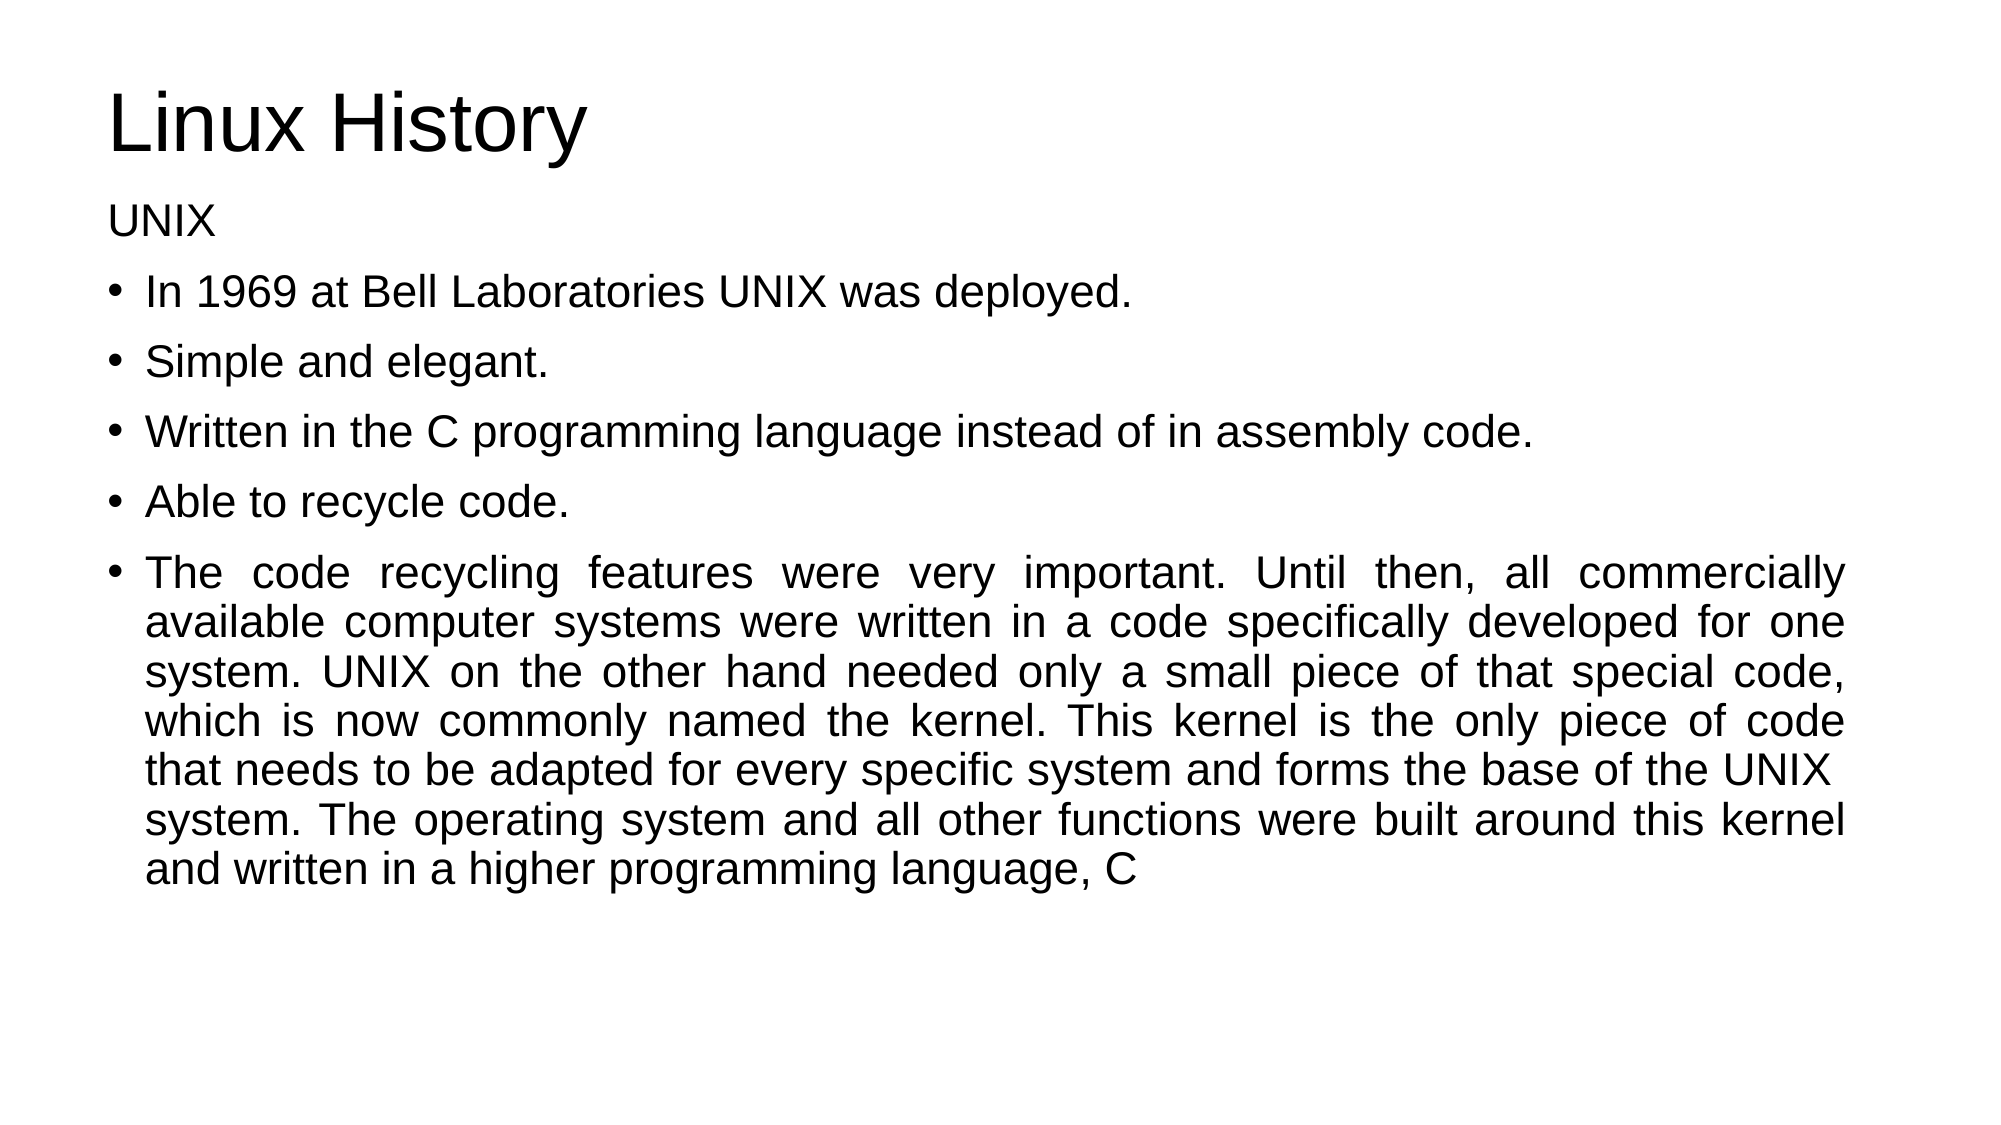

# Linux History
UNIX
In 1969 at Bell Laboratories UNIX was deployed.
Simple and elegant.
Written in the C programming language instead of in assembly code.
Able to recycle code.
The code recycling features were very important. Until then, all commercially available computer systems were written in a code specifically developed for one system. UNIX on the other hand needed only a small piece of that special code, which is now commonly named the kernel. This kernel is the only piece of code
that needs to be adapted for every specific system and forms the base of the UNIX  system. The operating system and all other functions were built around this kernel and written in a higher programming language, C